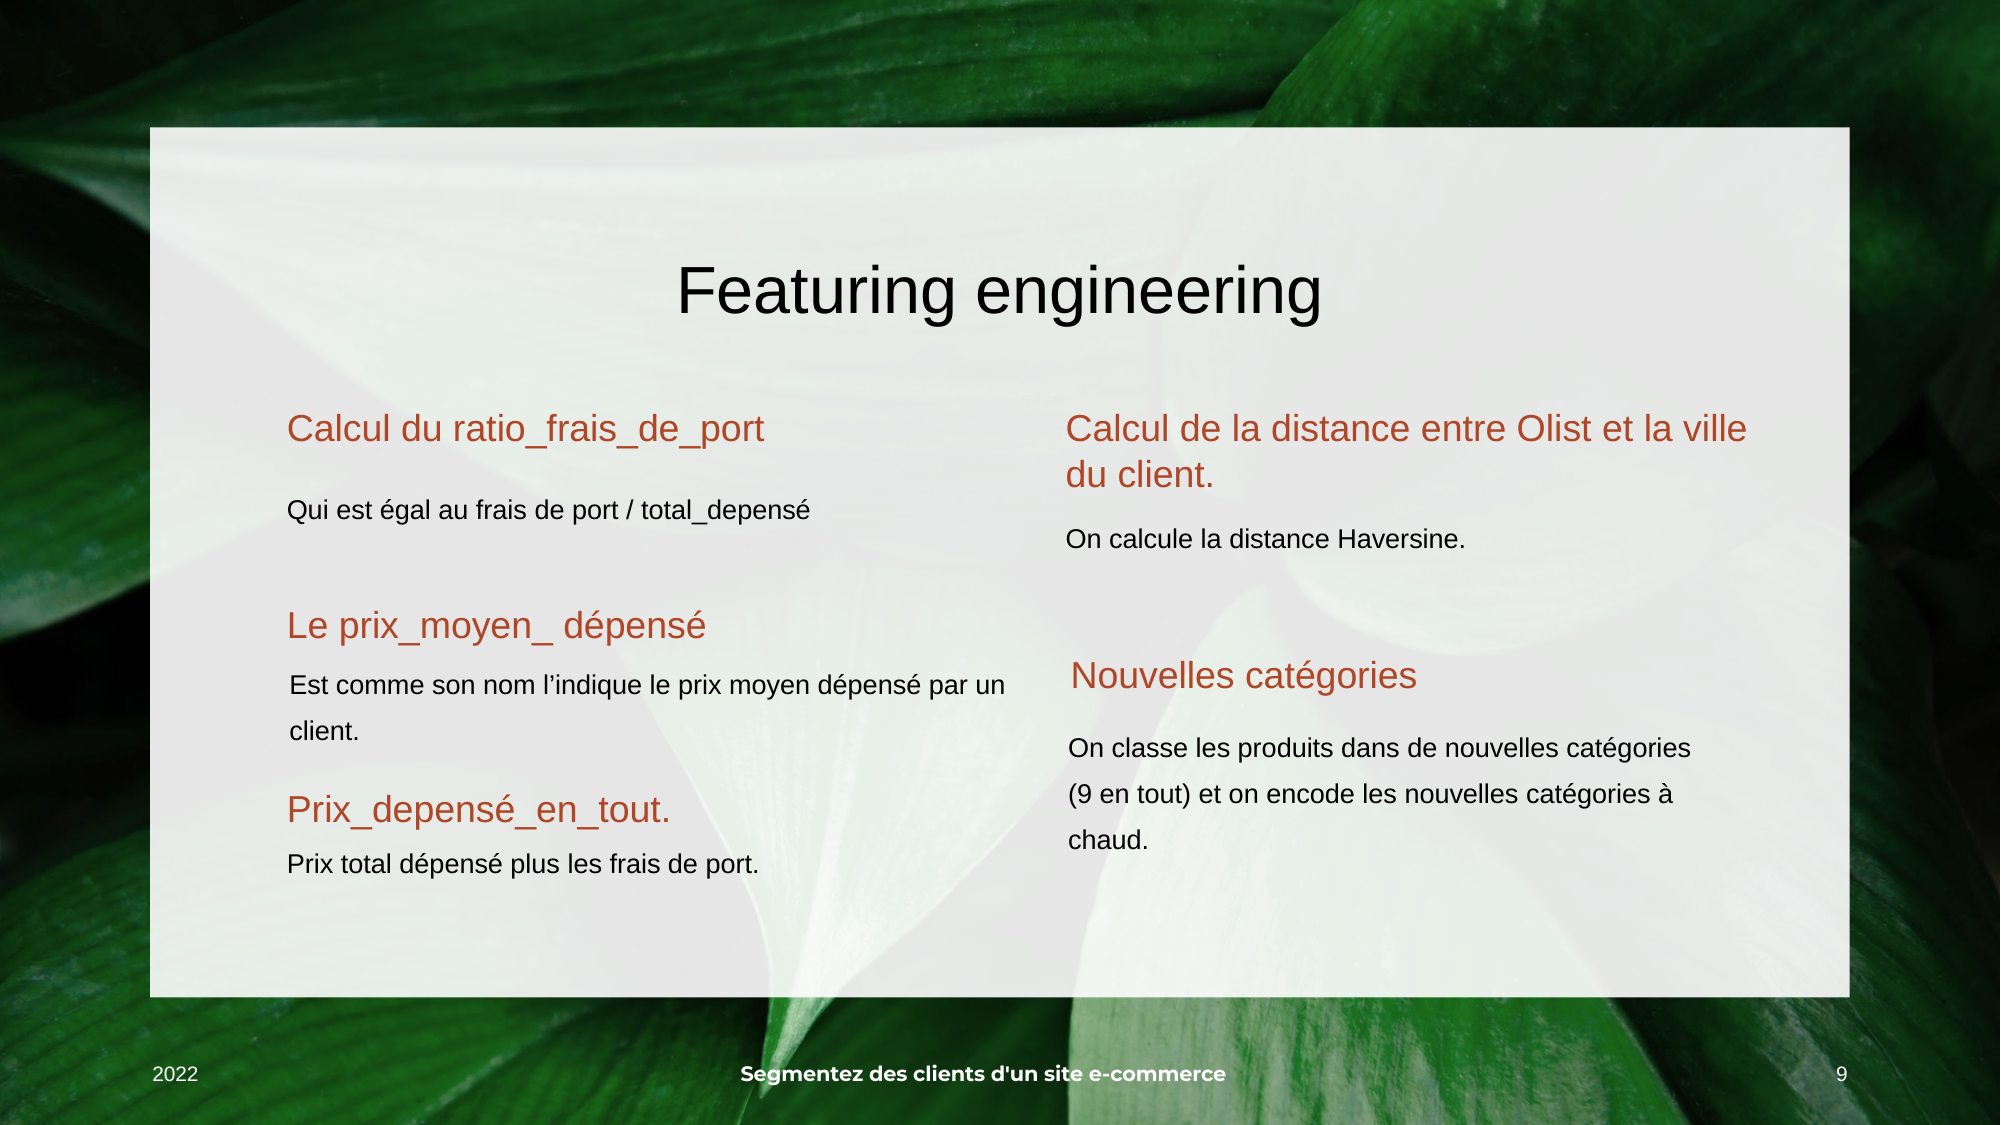

# Featuring engineering
Calcul du ratio_frais_de_port
Calcul de la distance entre Olist et la ville du client.
Qui est égal au frais de port / total_depensé
On calcule la distance Haversine.
Le prix_moyen_ dépensé
Nouvelles catégories
Est comme son nom l’indique le prix moyen dépensé par un client.
On classe les produits dans de nouvelles catégories (9 en tout) et on encode les nouvelles catégories à chaud.

Prix_depensé_en_tout.
Prix total dépensé plus les frais de port.

2022
           Segmentez des clients d'un site e-commerce
9